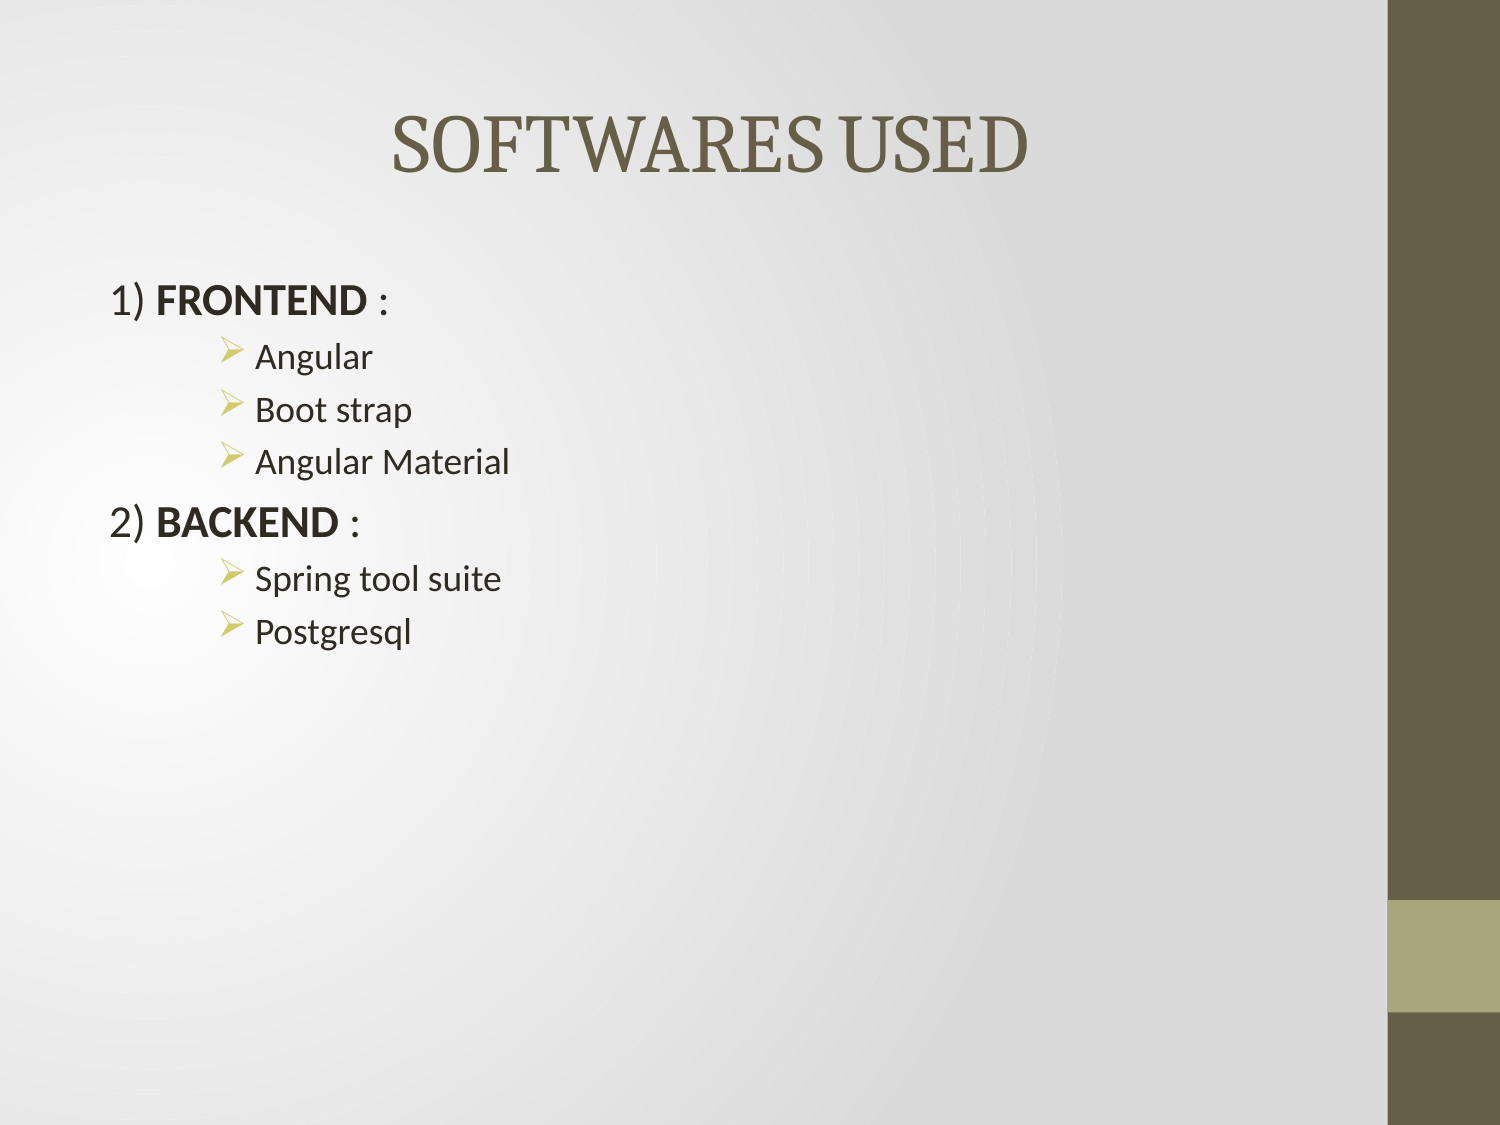

# SOFTWARES USED
1) FRONTEND :
Angular
Boot strap
Angular Material
2) BACKEND :
Spring tool suite
Postgresql